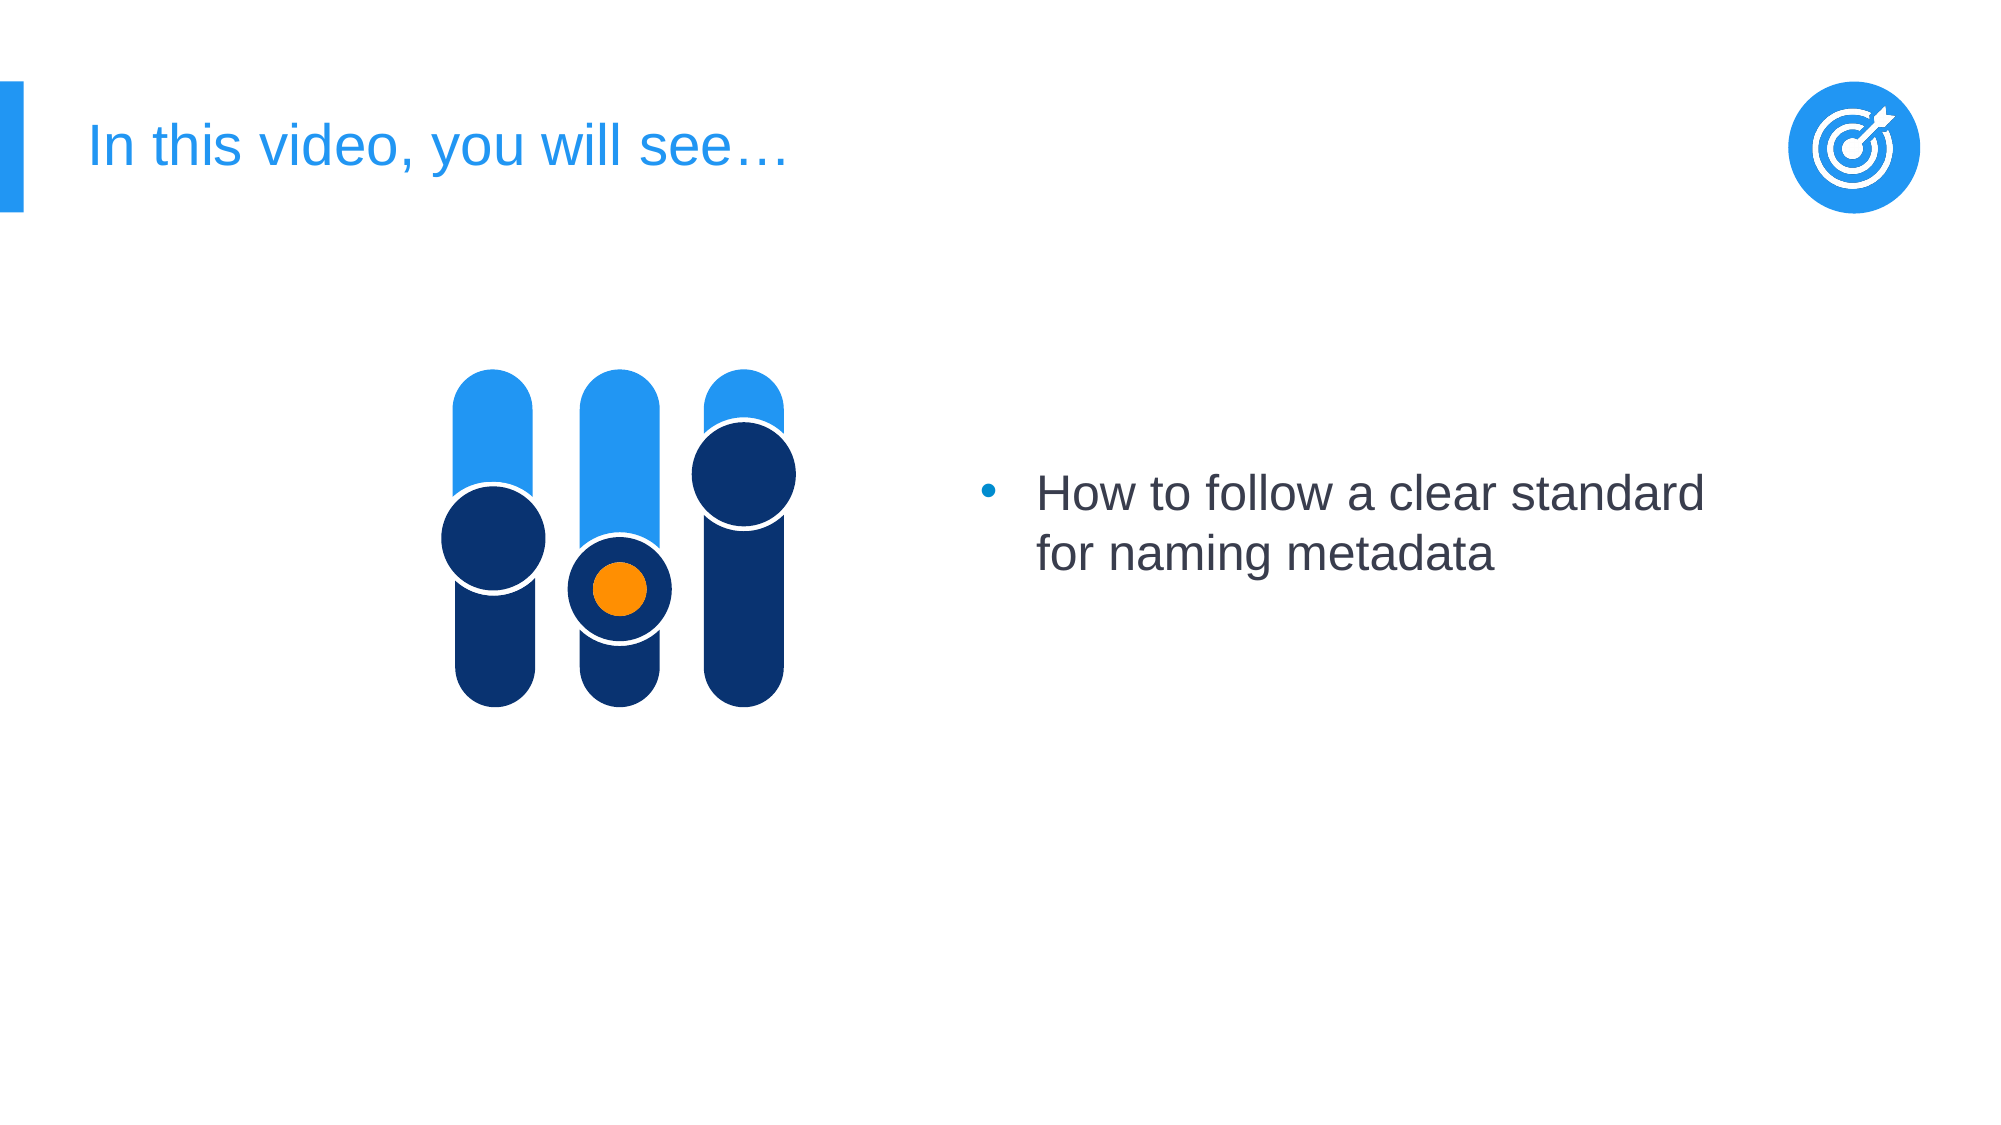

# In this video, you will see…

How to follow a clear standard for naming metadata